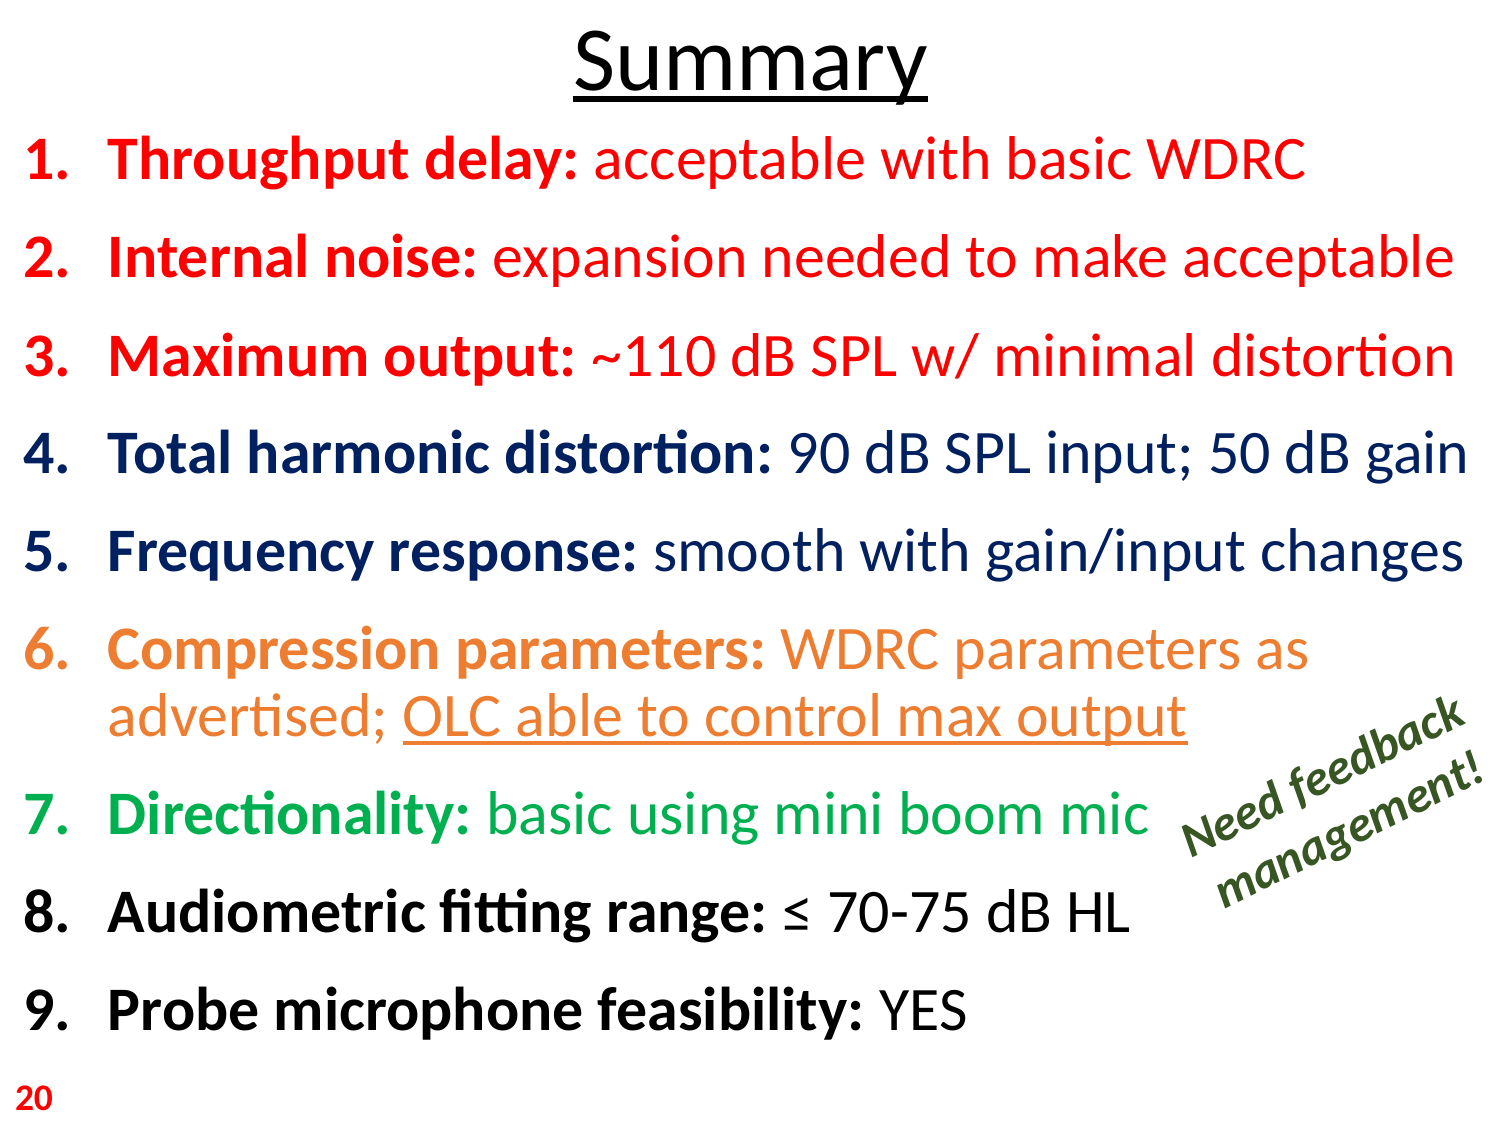

# Summary
Throughput delay: acceptable with basic WDRC
Internal noise: expansion needed to make acceptable
Maximum output: ~110 dB SPL w/ minimal distortion
Total harmonic distortion: 90 dB SPL input; 50 dB gain
Frequency response: smooth with gain/input changes
Compression parameters: WDRC parameters as advertised; OLC able to control max output
Directionality: basic using mini boom mic
Audiometric fitting range: ≤ 70-75 dB HL
Probe microphone feasibility: YES
Need feedback management!
20